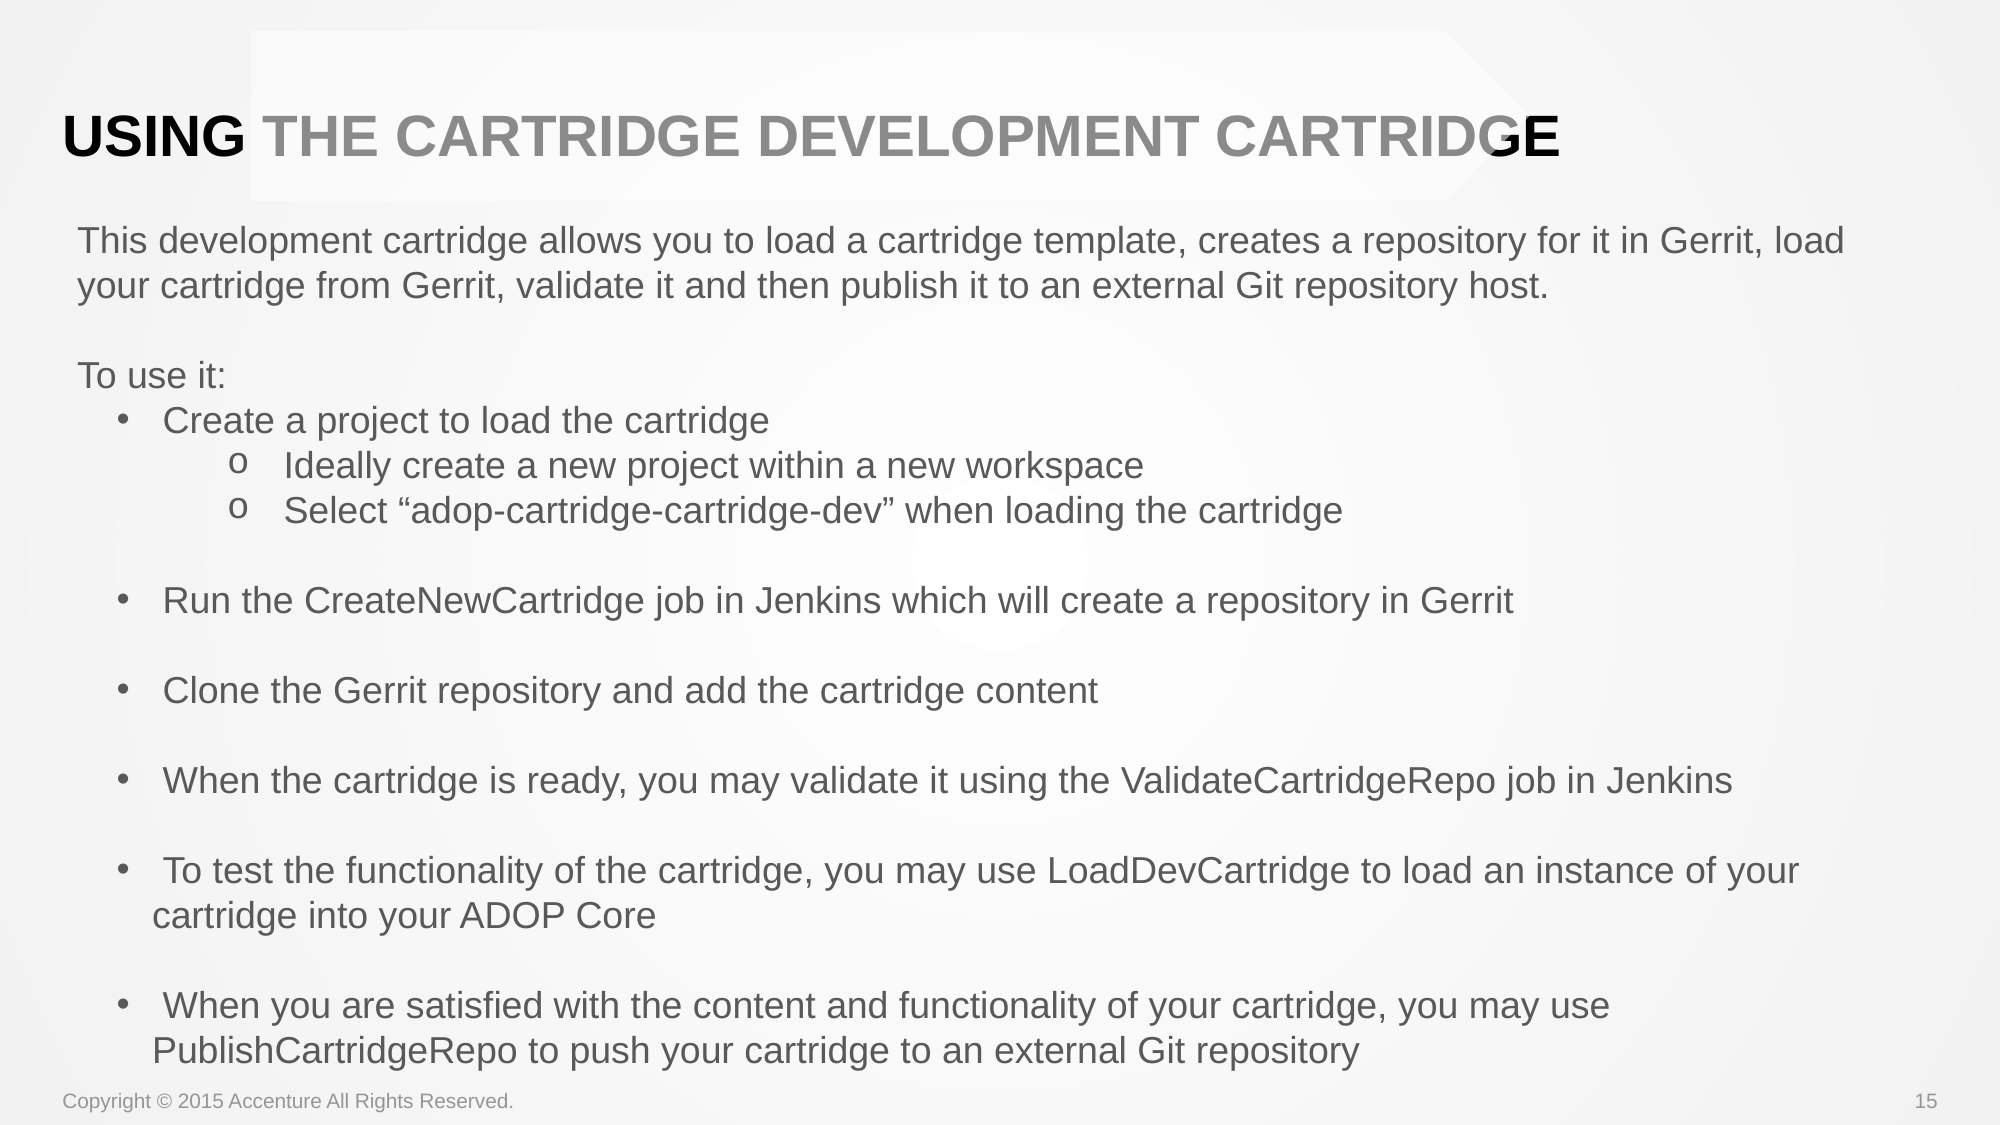

# Using the Cartridge Development cartridge

This development cartridge allows you to load a cartridge template, creates a repository for it in Gerrit, load your cartridge from Gerrit, validate it and then publish it to an external Git repository host.

To use it:
 Create a project to load the cartridge
Ideally create a new project within a new workspace
Select “adop-cartridge-cartridge-dev” when loading the cartridge

 Run the CreateNewCartridge job in Jenkins which will create a repository in Gerrit

 Clone the Gerrit repository and add the cartridge content

 When the cartridge is ready, you may validate it using the ValidateCartridgeRepo job in Jenkins

 To test the functionality of the cartridge, you may use LoadDevCartridge to load an instance of your cartridge into your ADOP Core

 When you are satisfied with the content and functionality of your cartridge, you may use PublishCartridgeRepo to push your cartridge to an external Git repository
Copyright © 2015 Accenture All Rights Reserved.
15